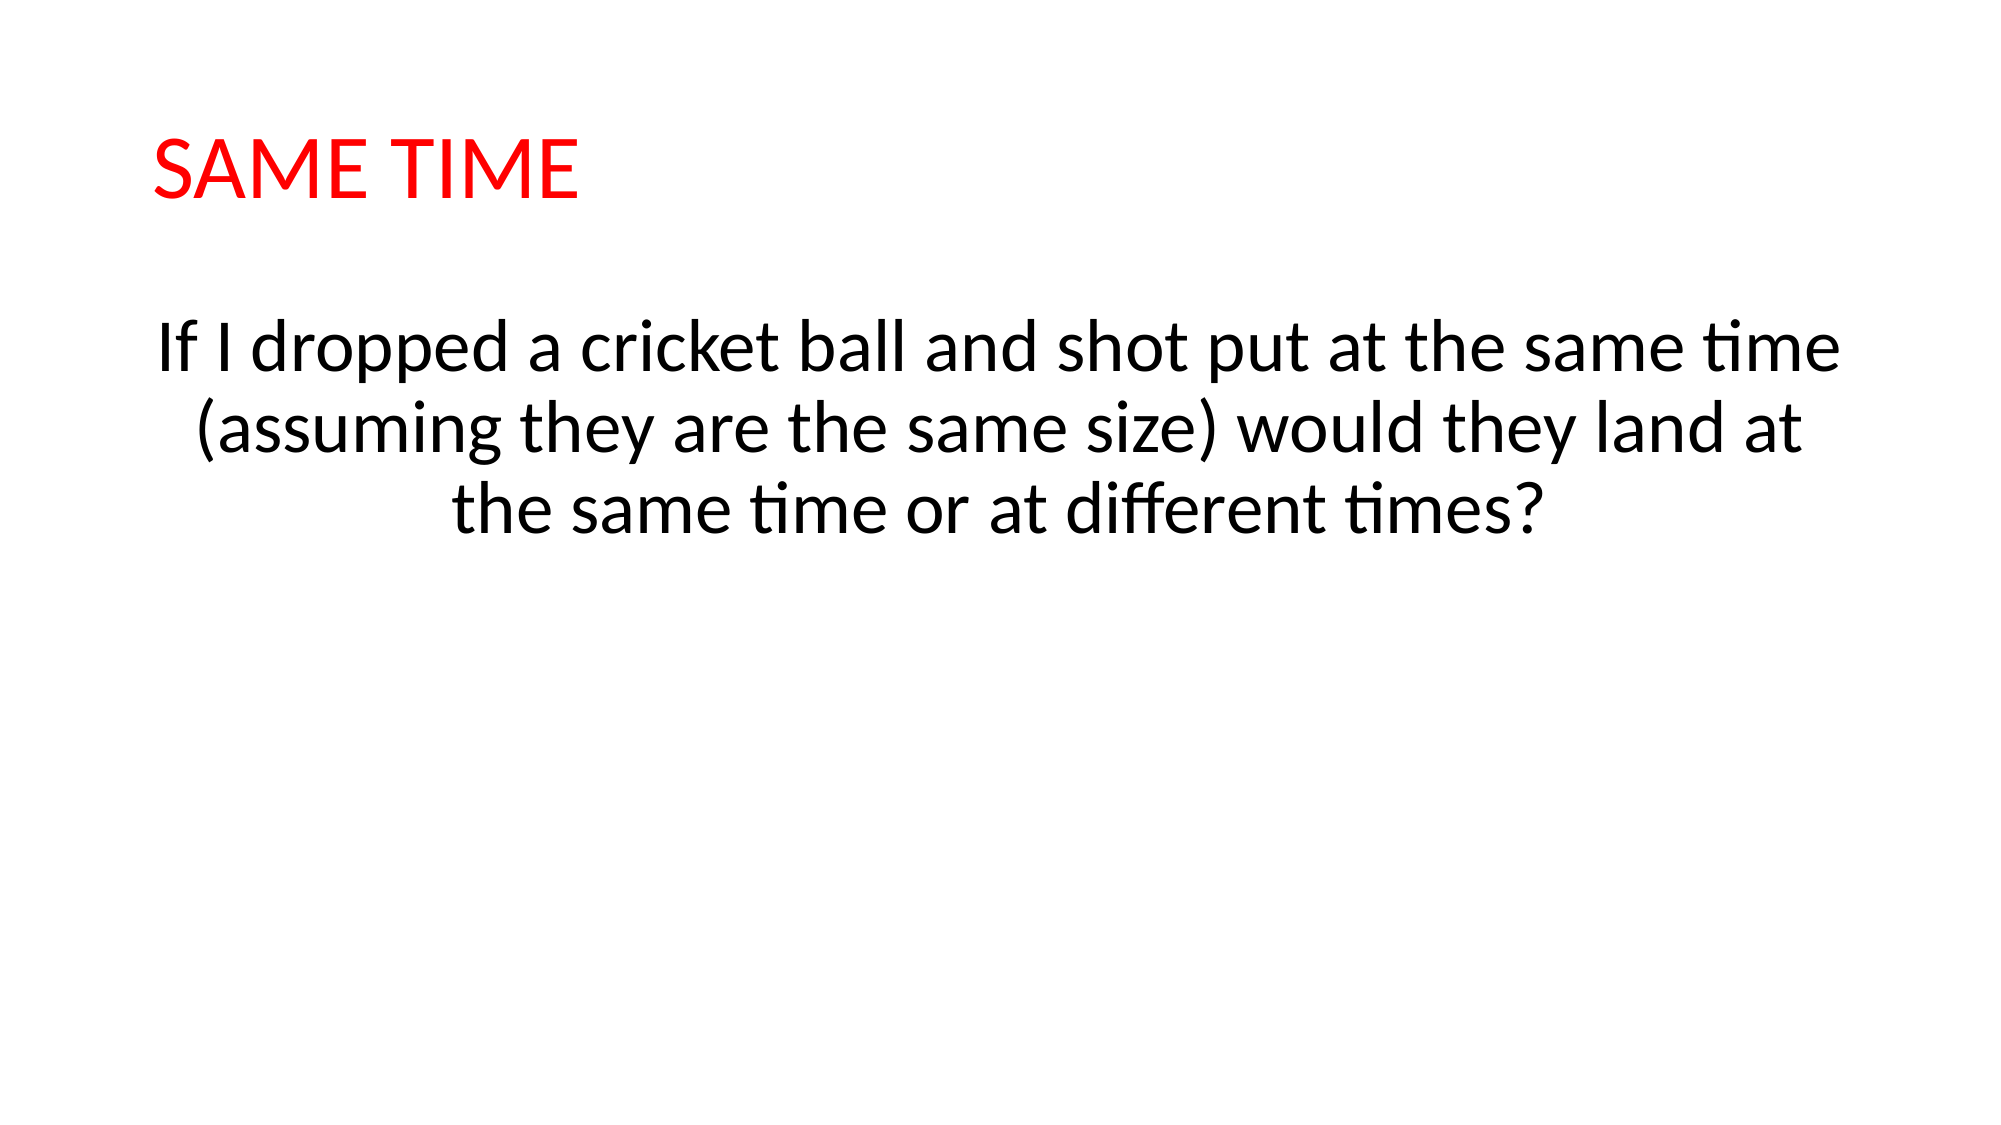

# SAME TIME
If I dropped a cricket ball and shot put at the same time (assuming they are the same size) would they land at the same time or at different times?